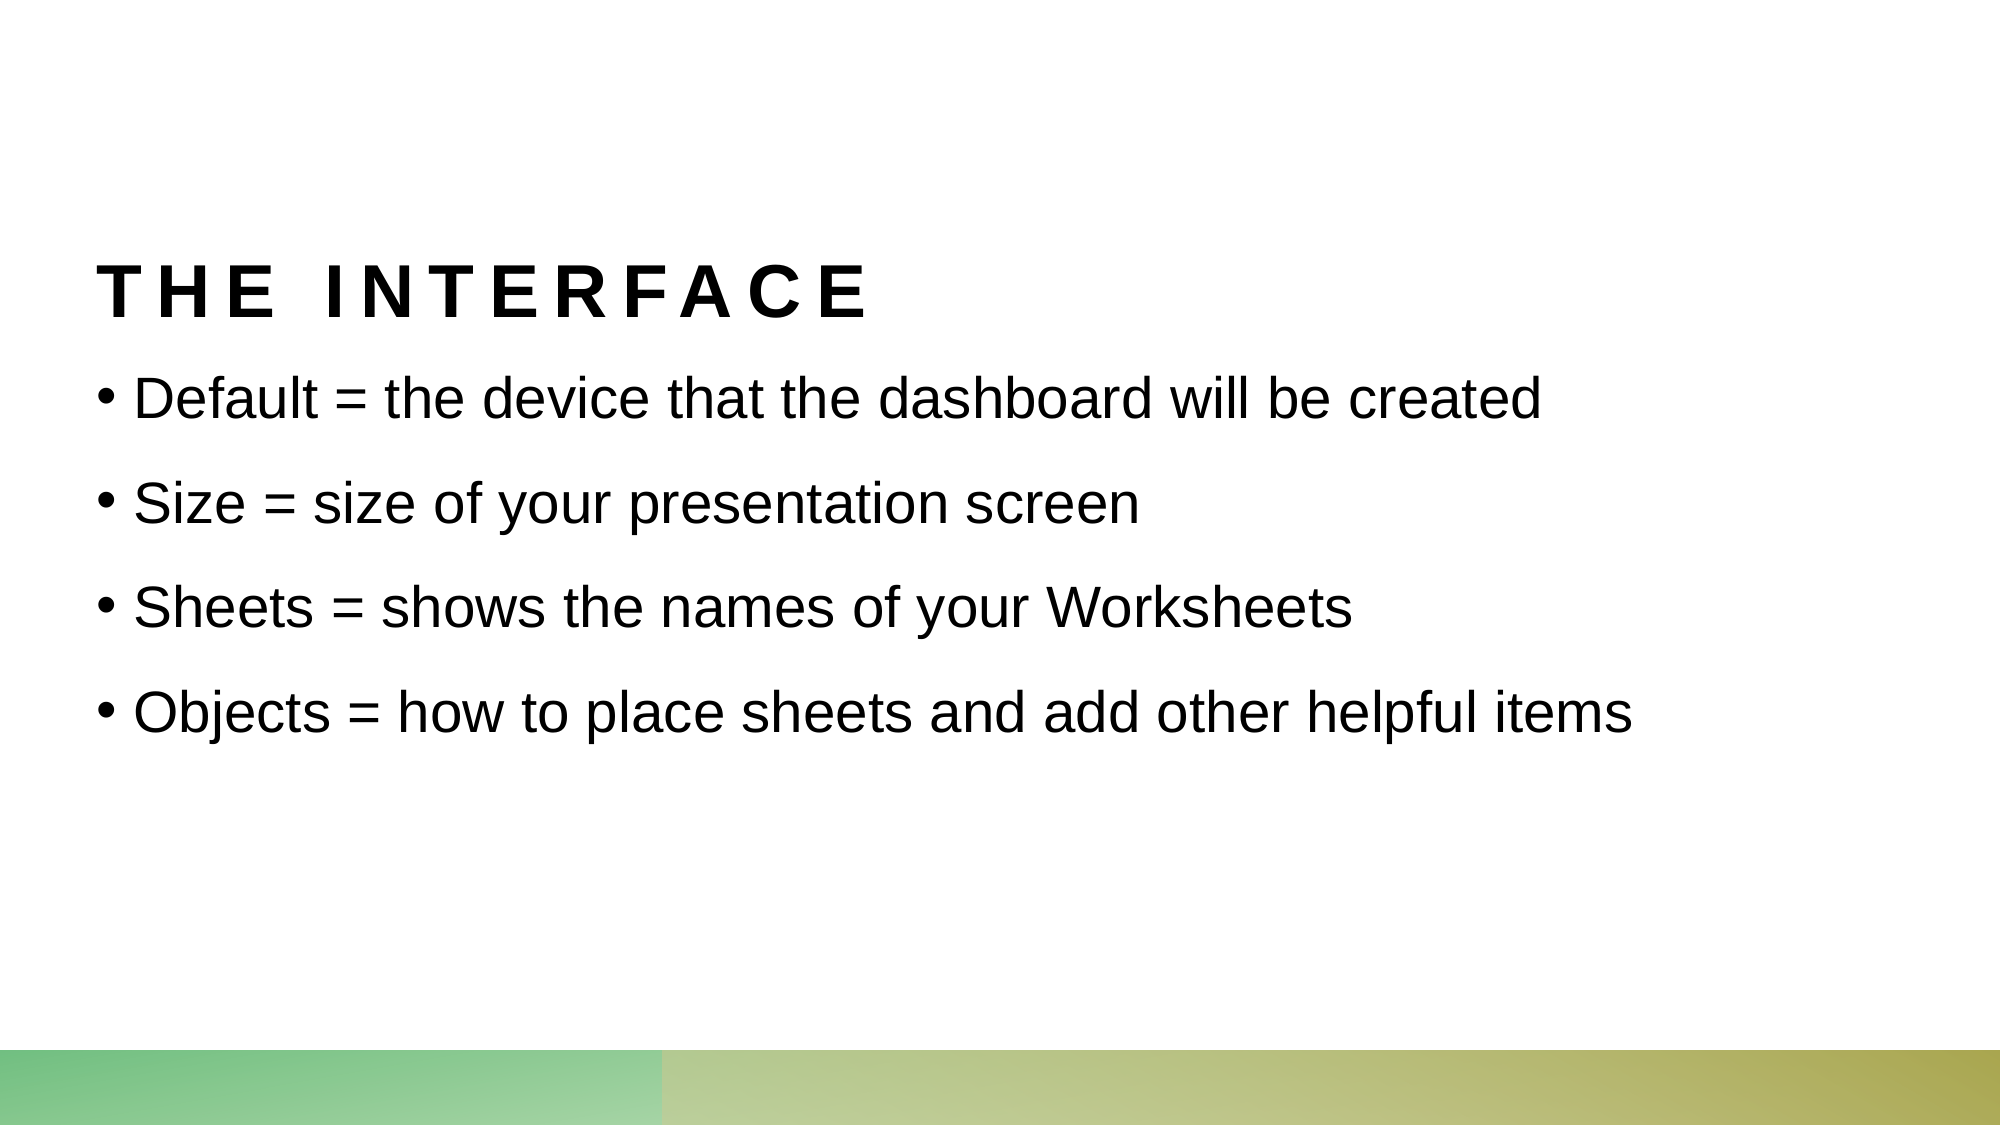

# The interface
Default = the device that the dashboard will be created
Size = size of your presentation screen
Sheets = shows the names of your Worksheets
Objects = how to place sheets and add other helpful items